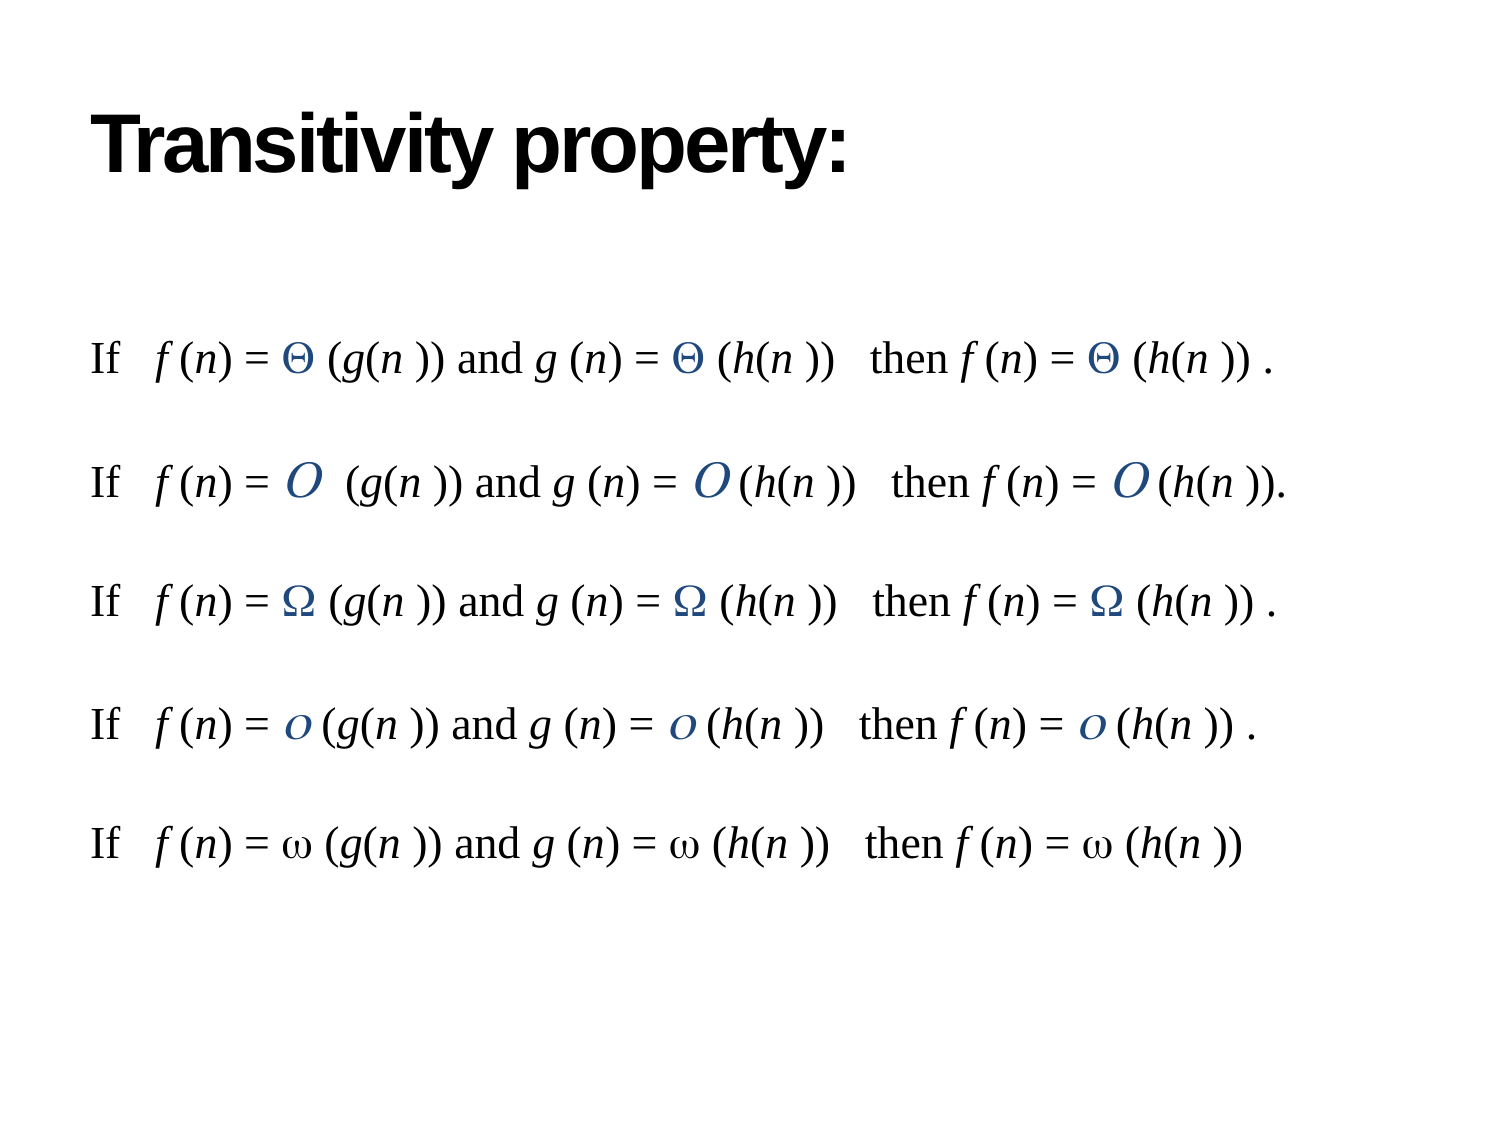

# Transitivity property:

If   f (n) = Θ (g(n )) and g (n) = Θ (h(n ))   then f (n) = Θ (h(n )) .

If   f (n) = Ο (g(n )) and g (n) = Ο (h(n ))   then f (n) = Ο (h(n )).

If   f (n) = Ω (g(n )) and g (n) = Ω (h(n ))   then f (n) = Ω (h(n )) .

If   f (n) = ο (g(n )) and g (n) = ο (h(n ))   then f (n) = ο (h(n )) .

If   f (n) = ω (g(n )) and g (n) = ω (h(n ))   then f (n) = ω (h(n ))